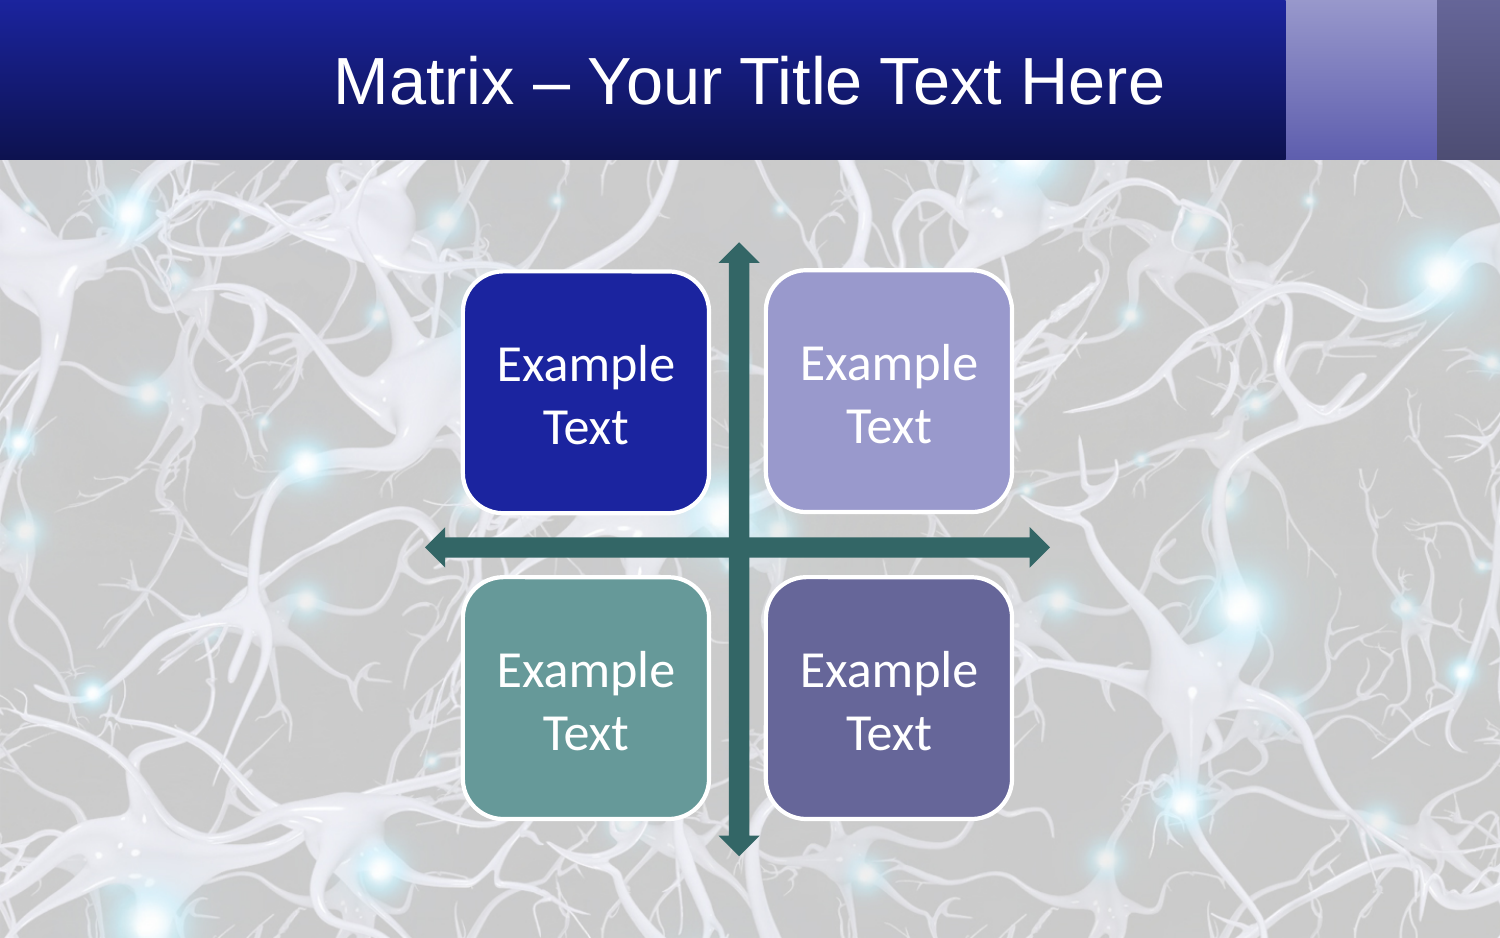

# Matrix – Your Title Text Here
Example Text
Example Text

Example Text
Example Text